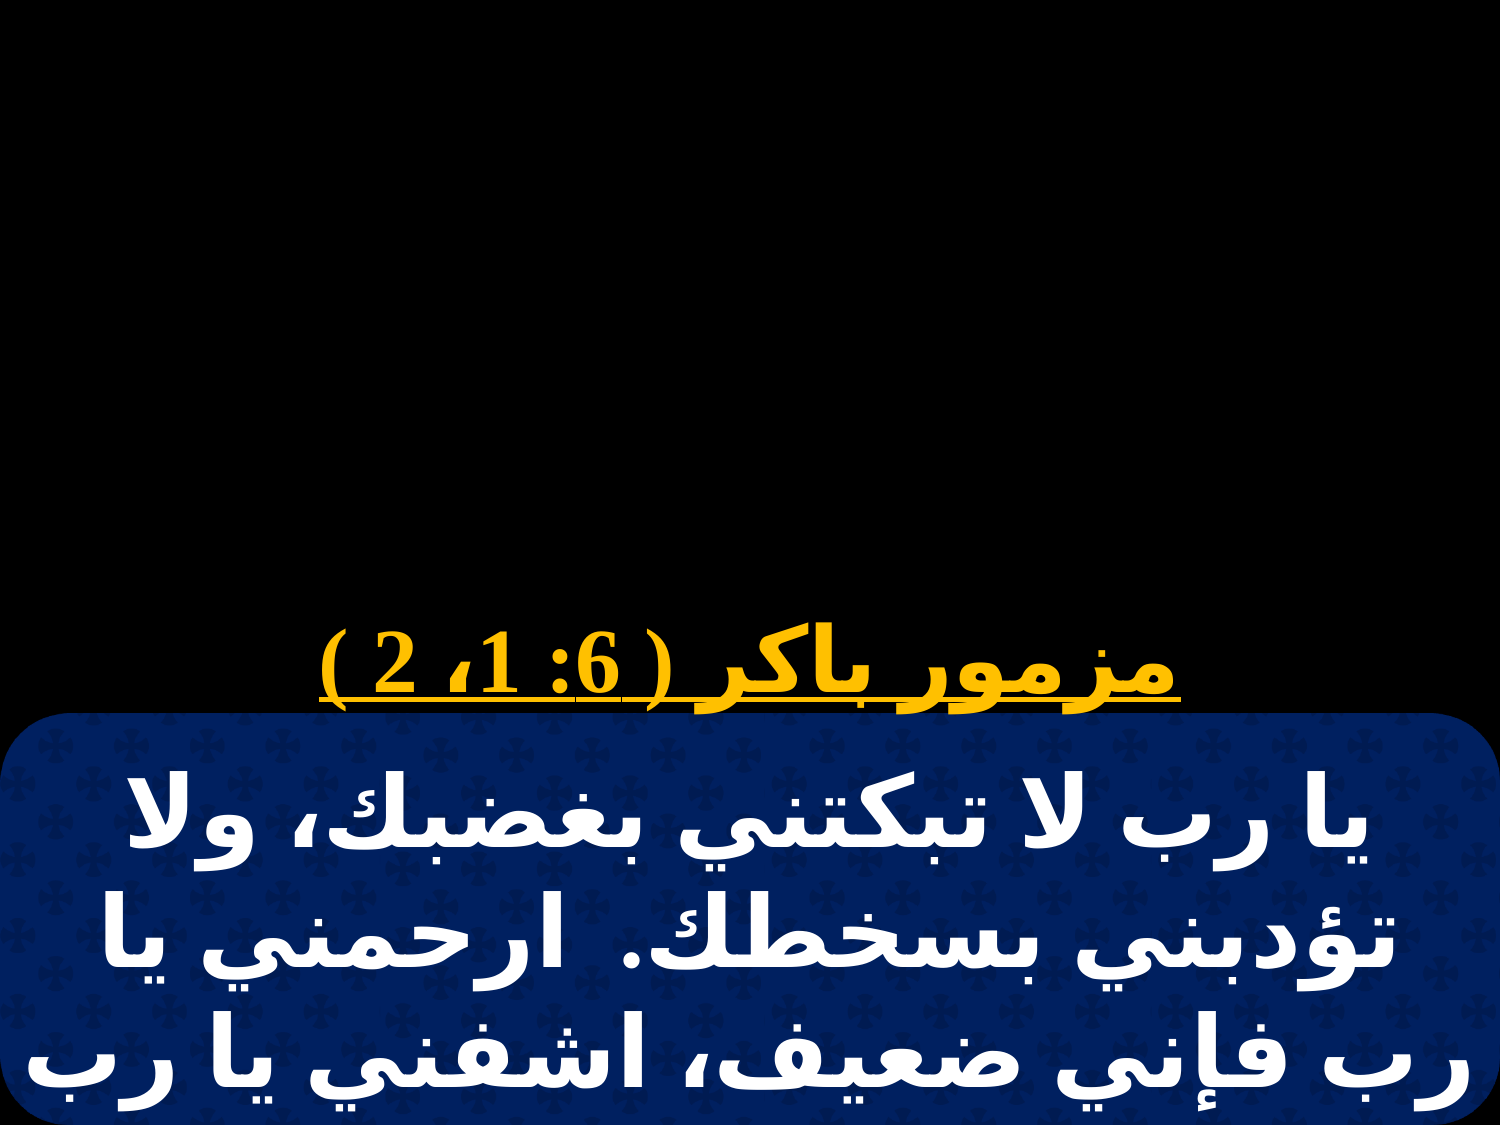

مزمور باكر ( 6: 1، 2 )
يا رب لا تبكتني بغضبك، ولا تؤدبني بسخطك.  ارحمني يا رب فإني ضعيف، اشفني يا رب فإن  عظامي قد اضطربت.